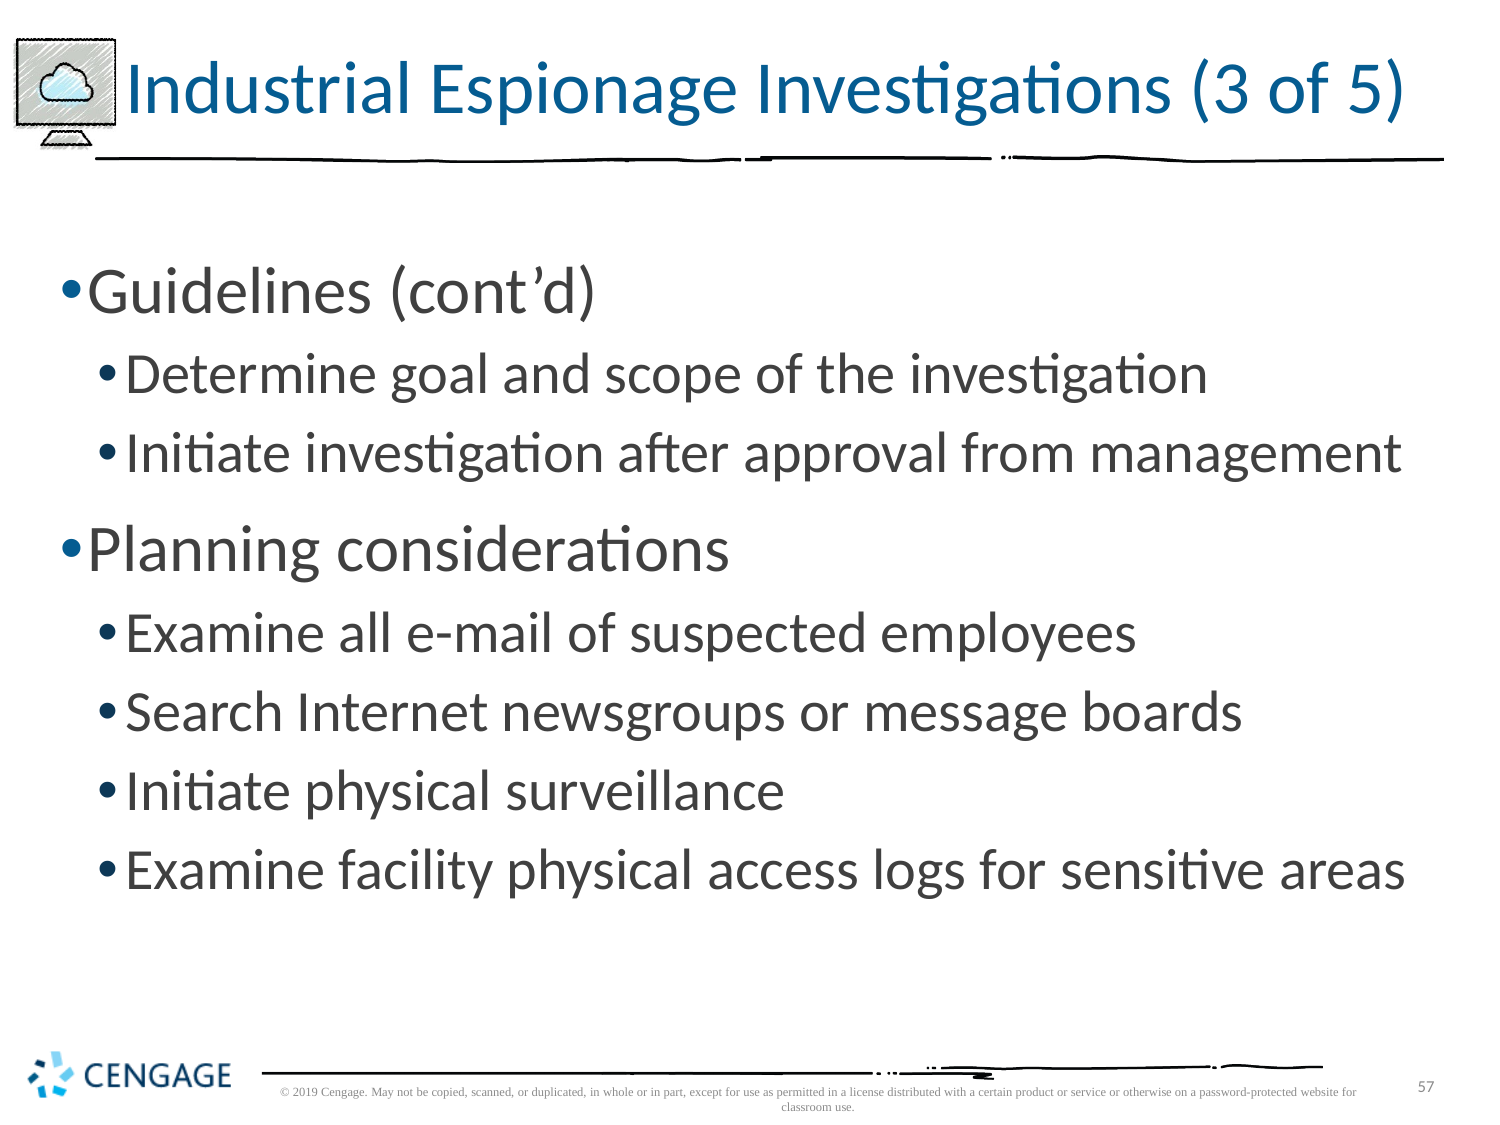

# Industrial Espionage Investigations (3 of 5)
Guidelines (cont’d)
Determine goal and scope of the investigation
Initiate investigation after approval from management
Planning considerations
Examine all e-mail of suspected employees
Search Internet newsgroups or message boards
Initiate physical surveillance
Examine facility physical access logs for sensitive areas
© 2019 Cengage. May not be copied, scanned, or duplicated, in whole or in part, except for use as permitted in a license distributed with a certain product or service or otherwise on a password-protected website for classroom use.